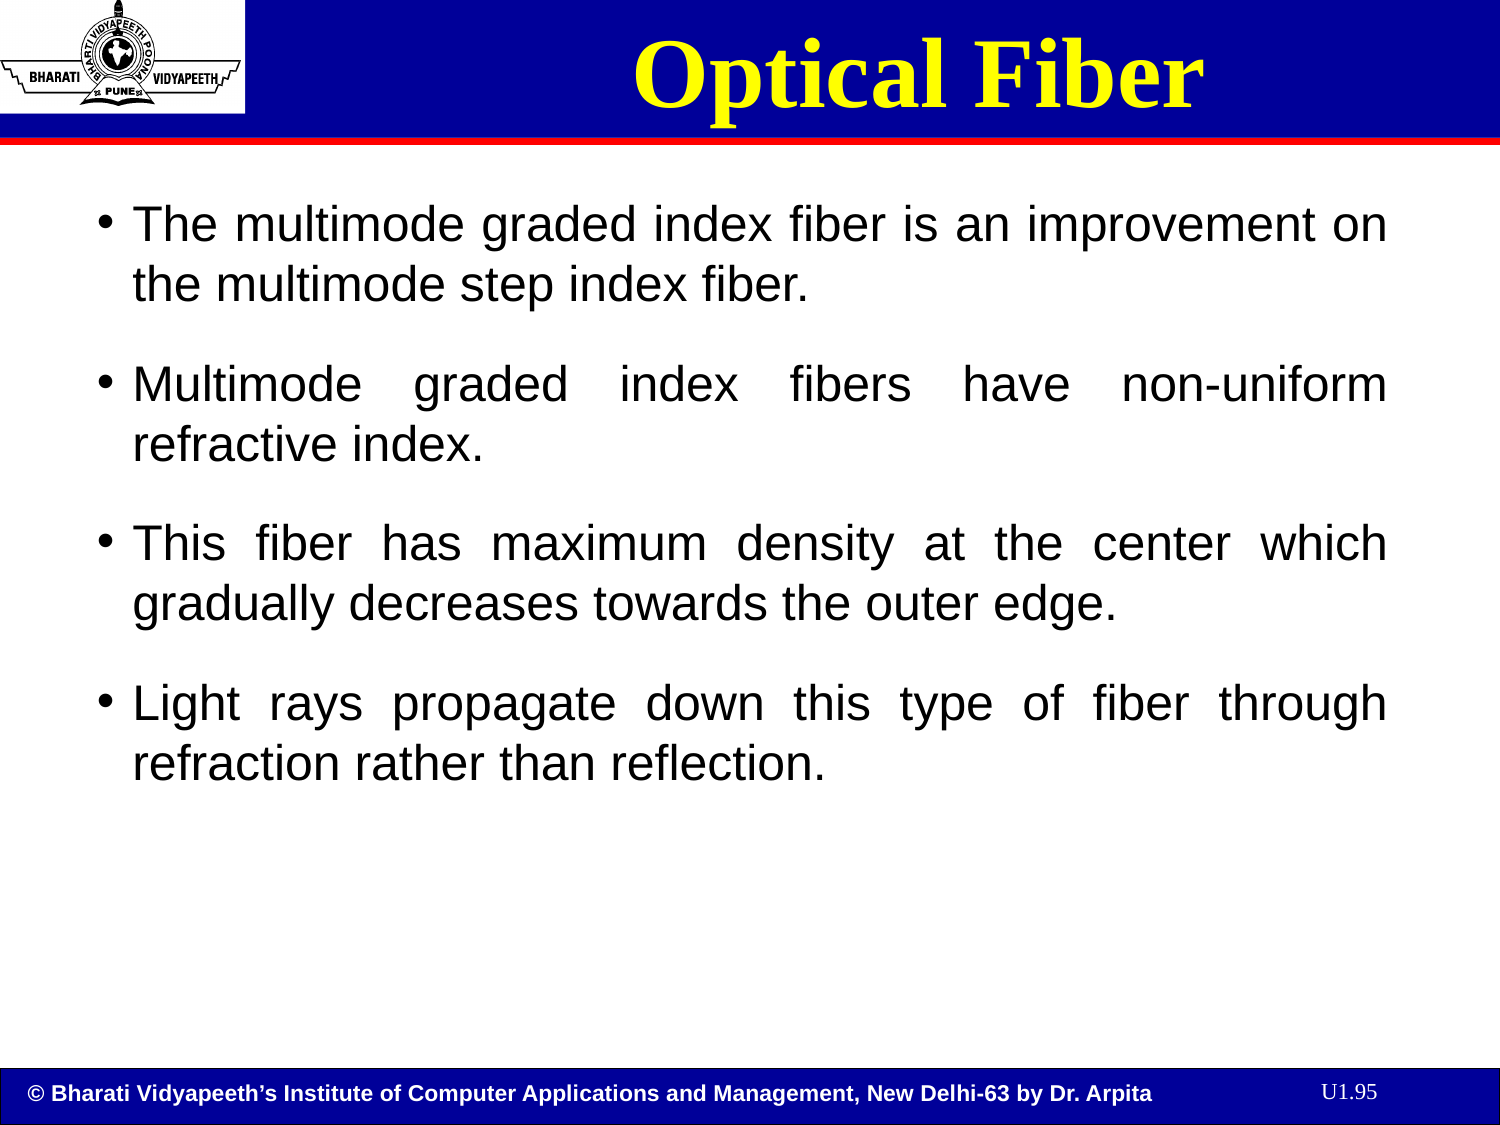

Optical Fiber
The multimode graded index fiber is an improvement on the multimode step index fiber.
Multimode graded index fibers have non-uniform refractive index.
This fiber has maximum density at the center which gradually decreases towards the outer edge.
Light rays propagate down this type of fiber through refraction rather than reflection.